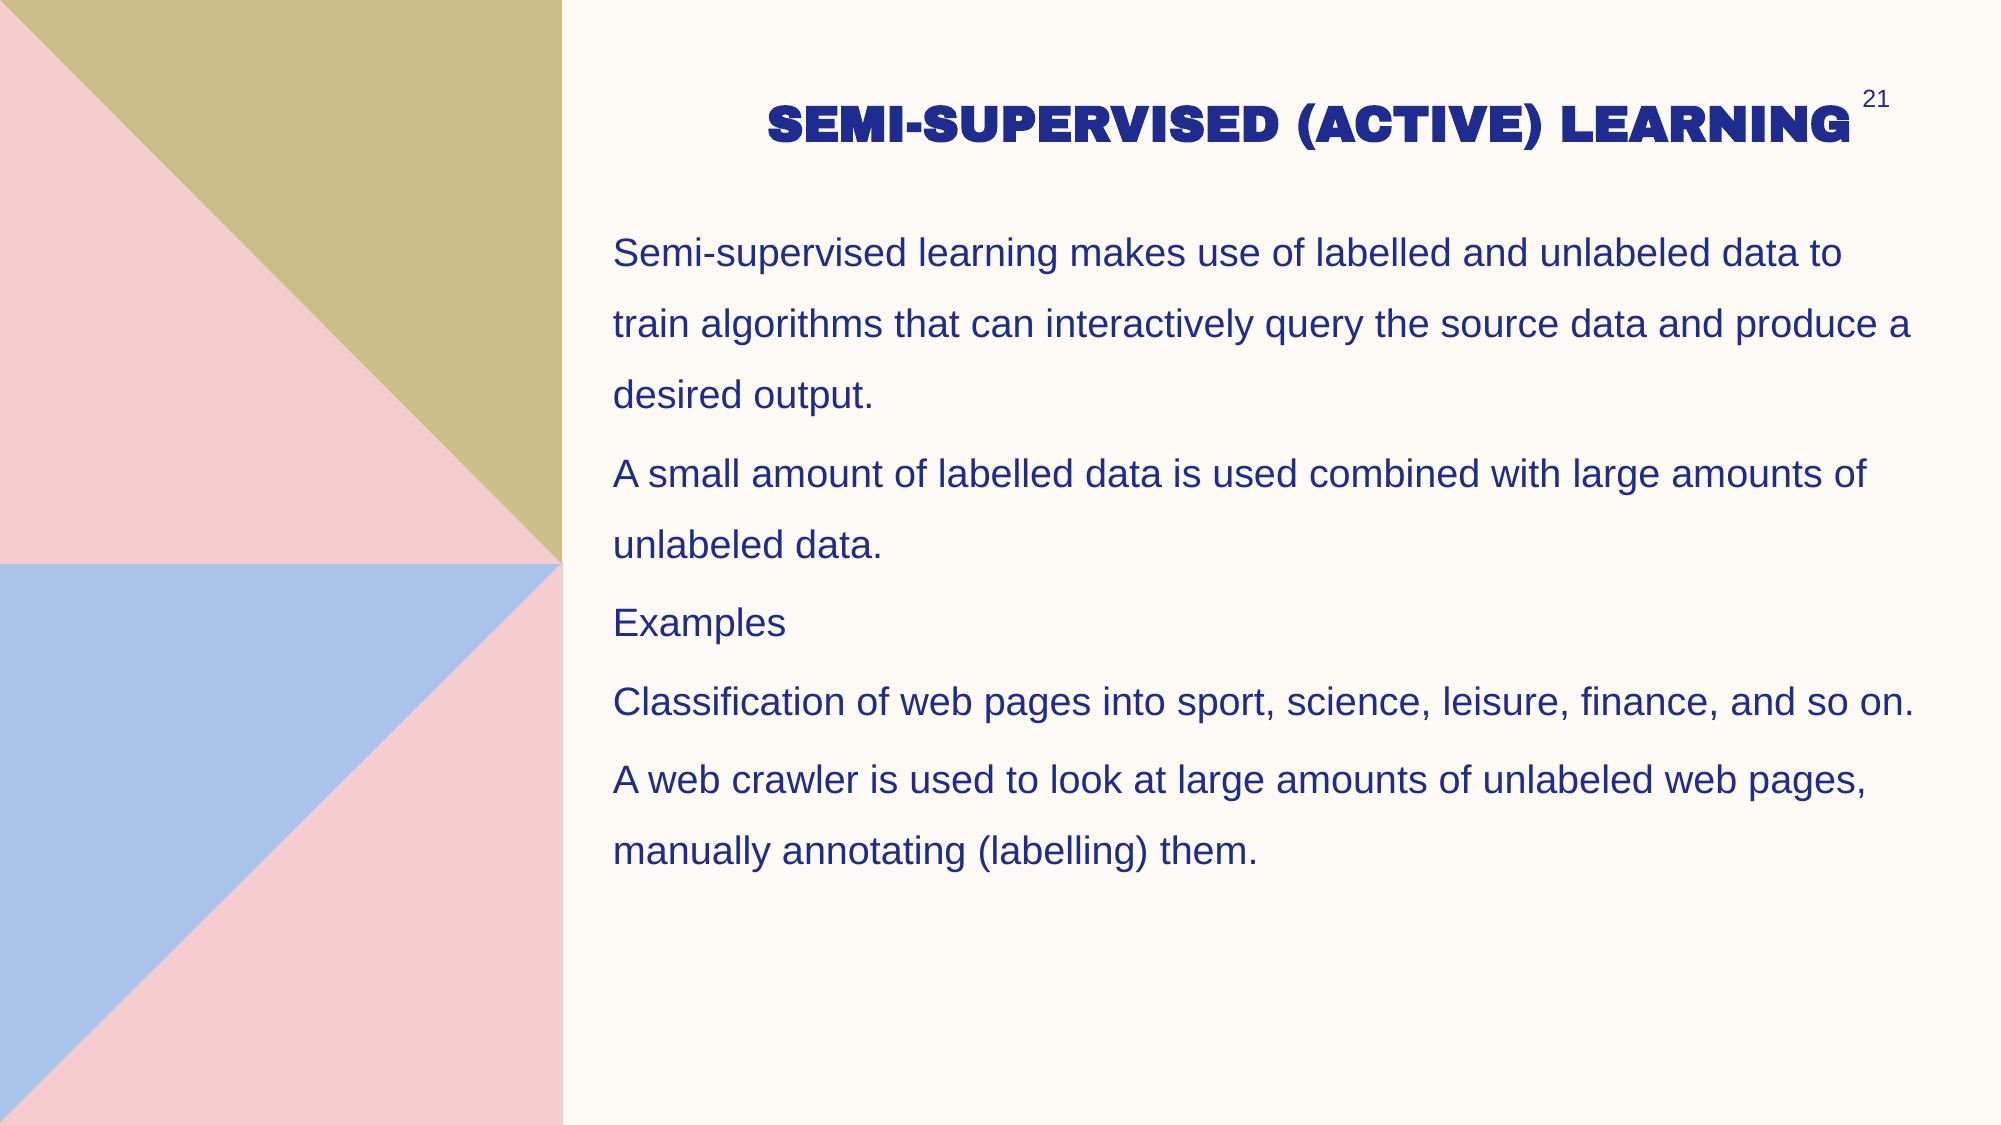

21
# Semi-supervised (active) learning
Semi-supervised learning makes use of labelled and unlabeled data to train algorithms that can interactively query the source data and produce a desired output.
A small amount of labelled data is used combined with large amounts of unlabeled data.
Examples
Classification of web pages into sport, science, leisure, finance, and so on.
A web crawler is used to look at large amounts of unlabeled web pages, manually annotating (labelling) them.